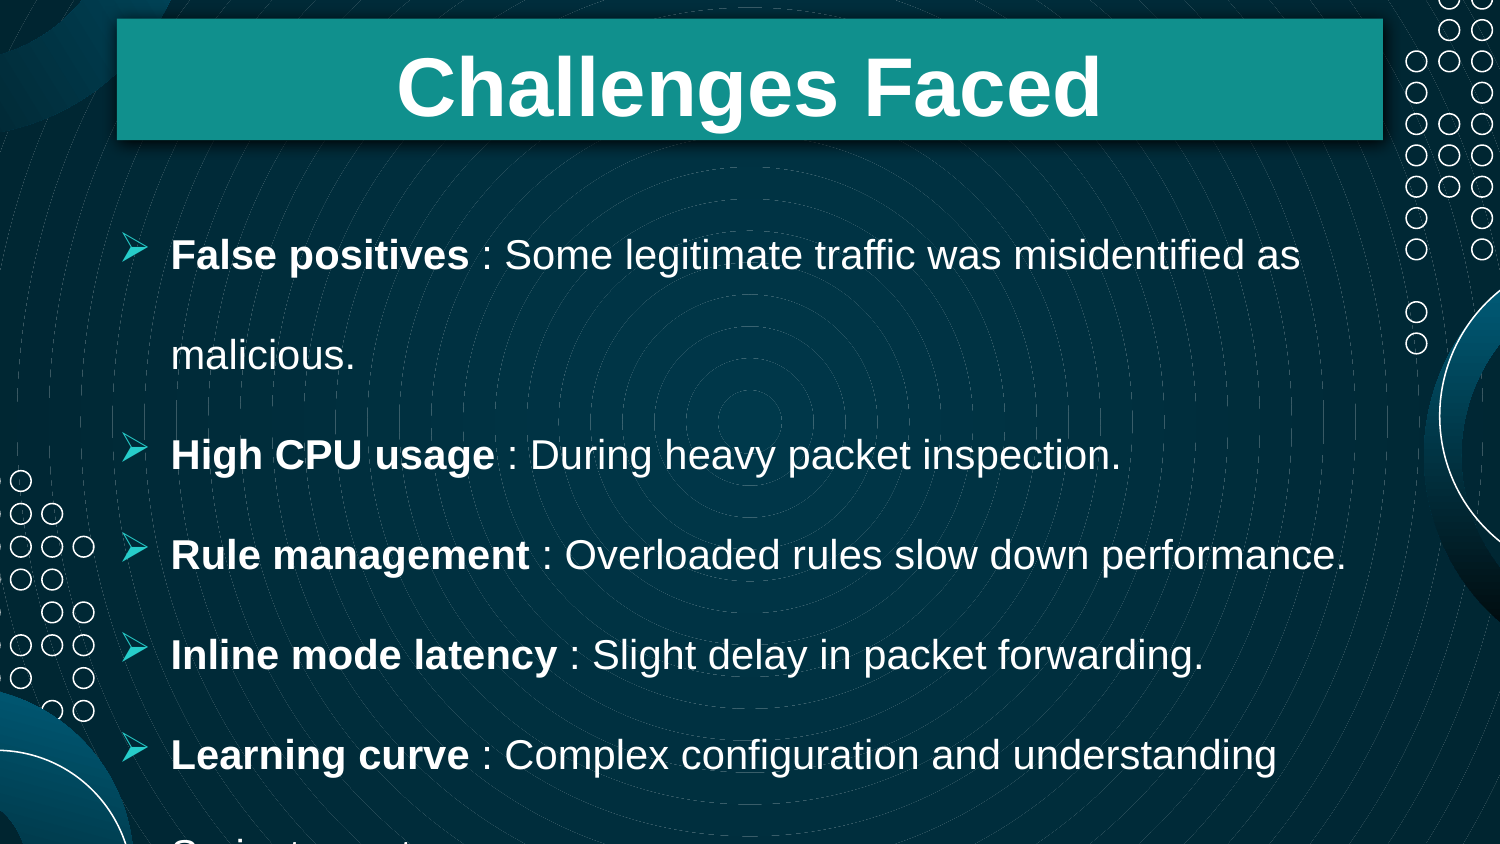

# Challenges Faced
False positives : Some legitimate traffic was misidentified as malicious.
High CPU usage : During heavy packet inspection.
Rule management : Overloaded rules slow down performance.
Inline mode latency : Slight delay in packet forwarding.
Learning curve : Complex configuration and understanding Suricata syntax.